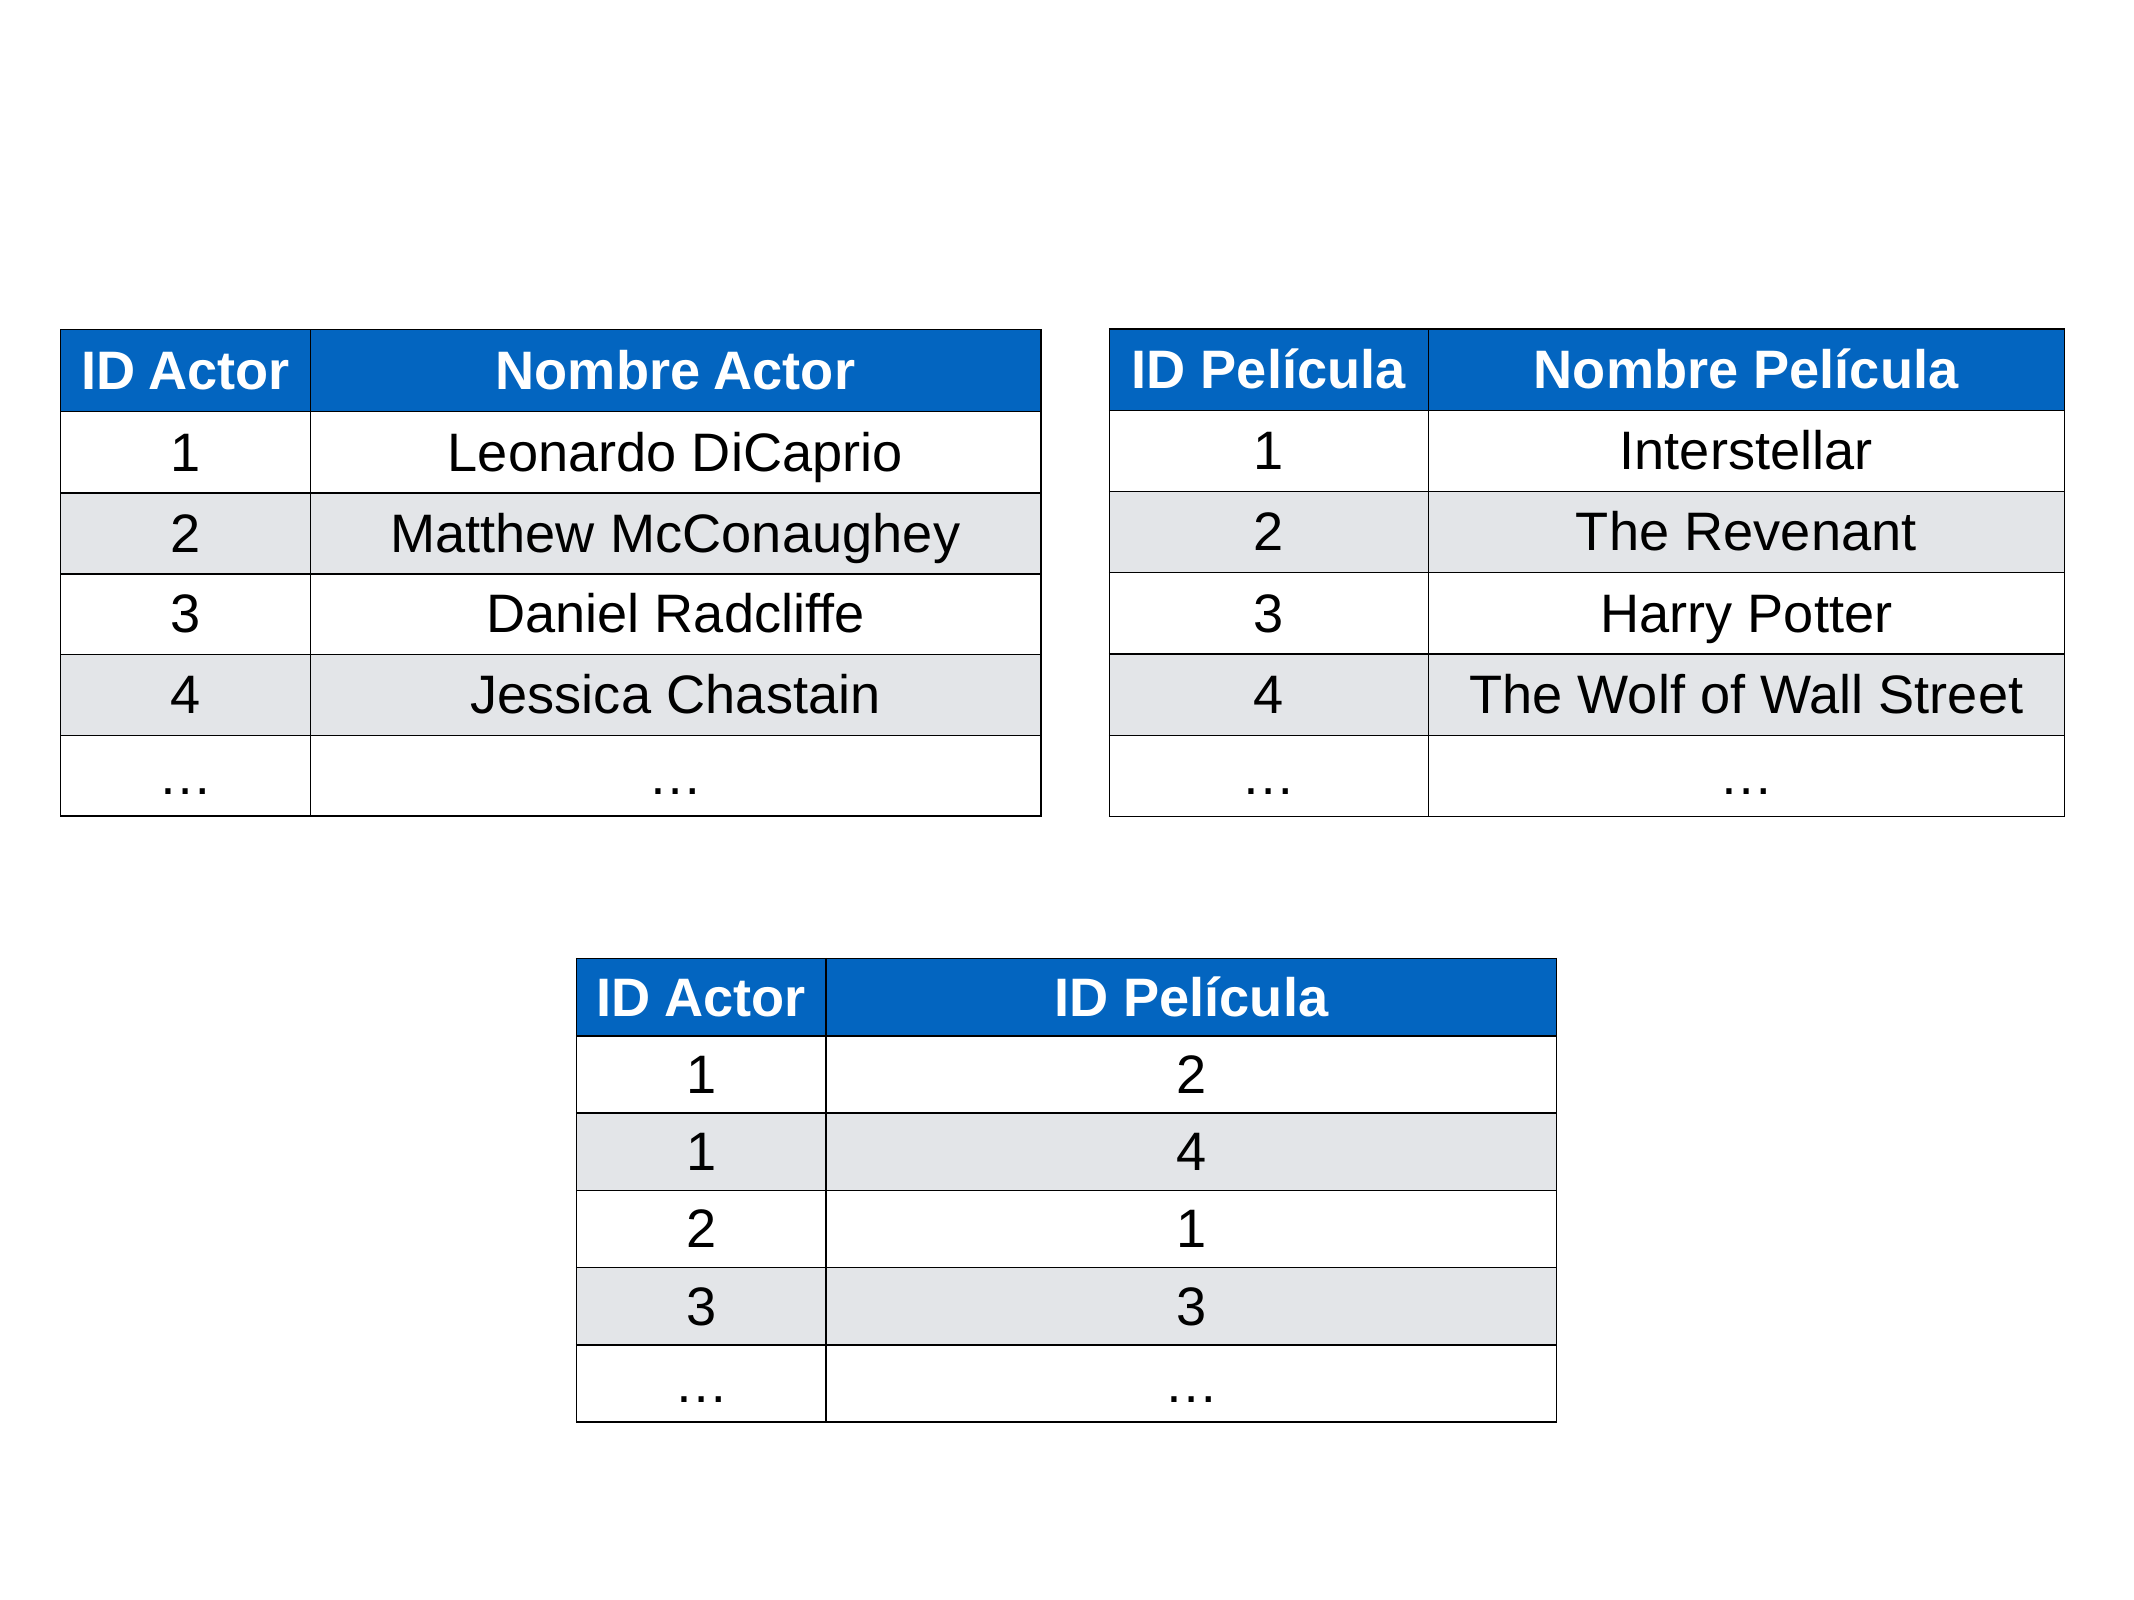

| ID Película | Nombre Película |
| --- | --- |
| 1 | Interstellar |
| 2 | The Revenant |
| 3 | Harry Potter |
| 4 | The Wolf of Wall Street |
| … | … |
| ID Actor | Nombre Actor |
| --- | --- |
| 1 | Leonardo DiCaprio |
| 2 | Matthew McConaughey |
| 3 | Daniel Radcliffe |
| 4 | Jessica Chastain |
| … | … |
| ID Actor | ID Película |
| --- | --- |
| 1 | 2 |
| 1 | 4 |
| 2 | 1 |
| 3 | 3 |
| … | … |